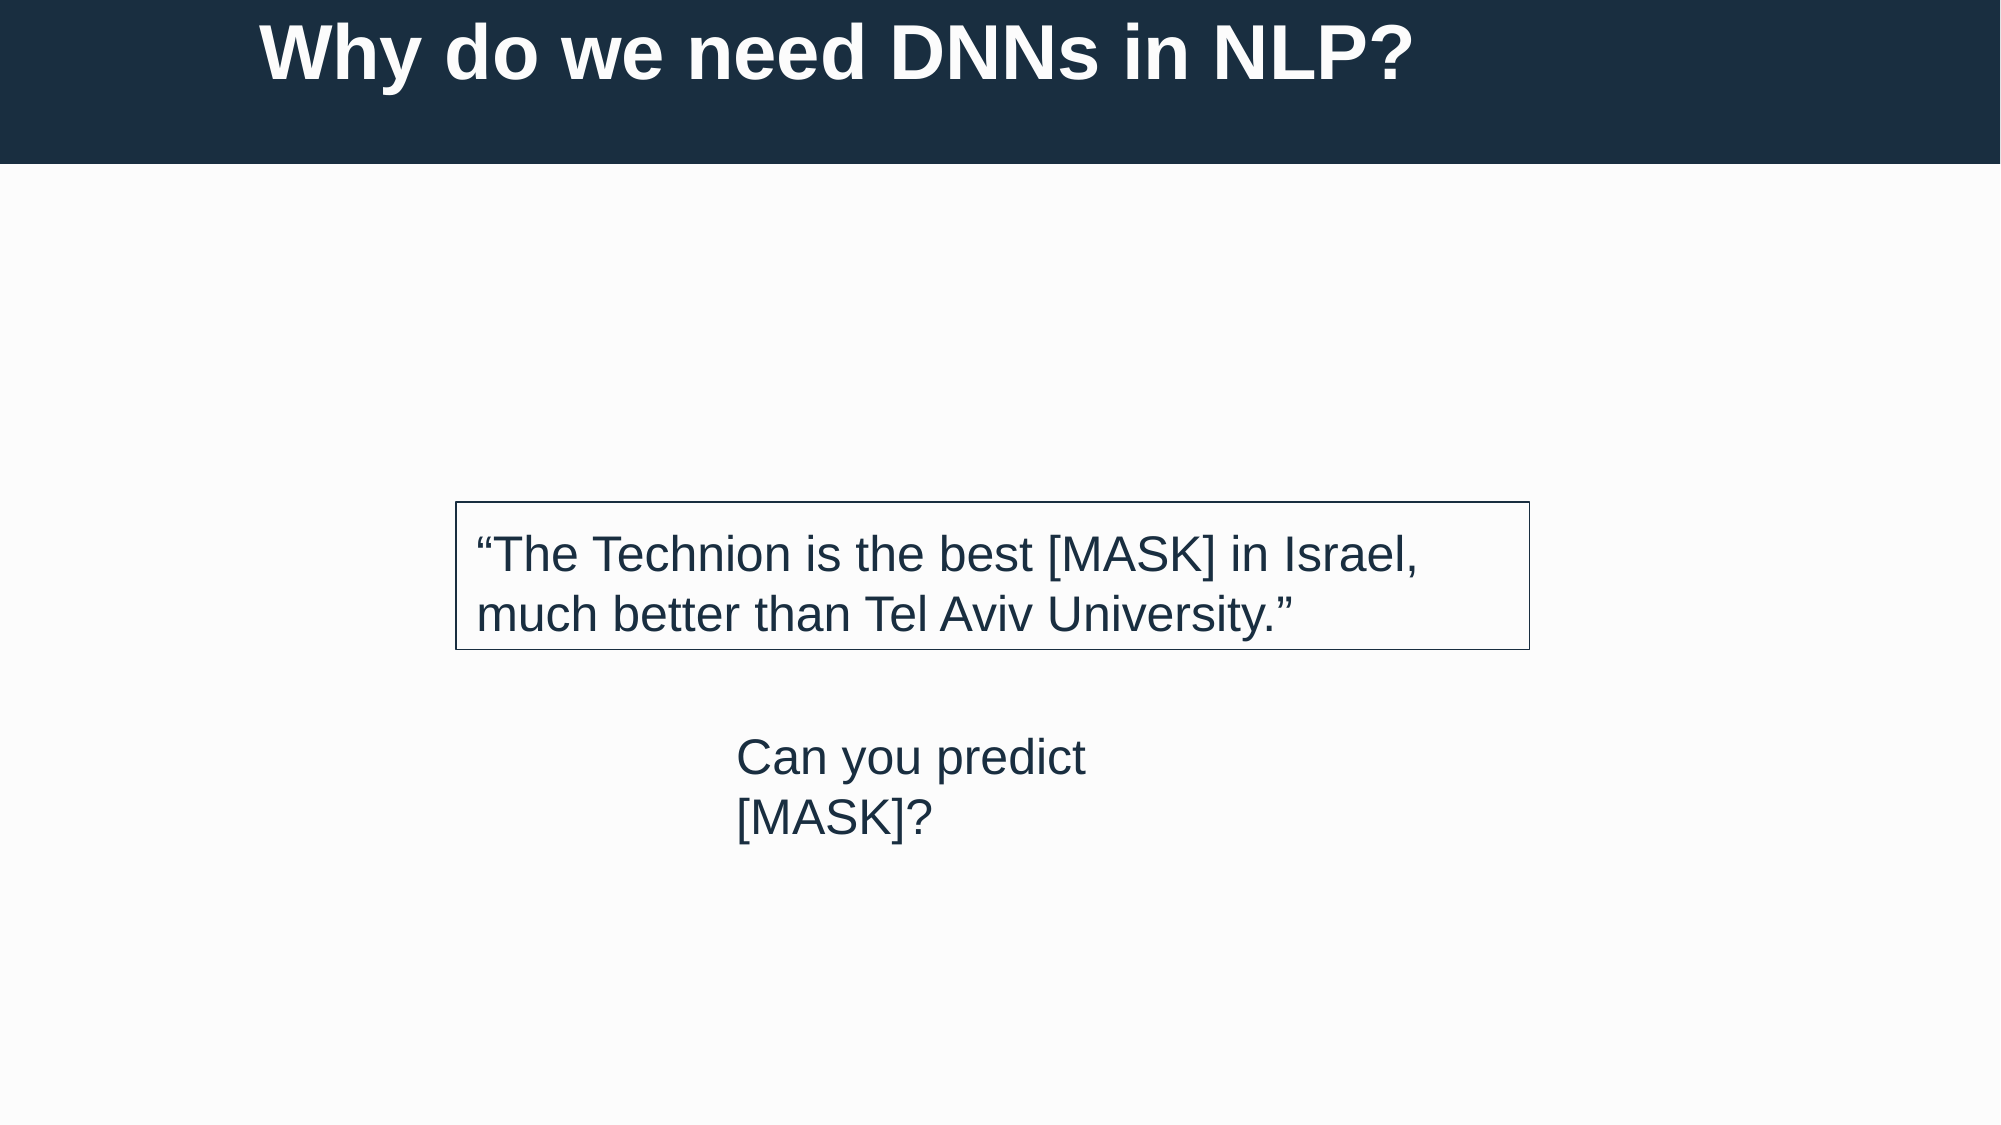

# Why do we need DNNs in NLP?
“The Technion is the best [MASK] in Israel, much better than Tel Aviv University.”
Can you predict [MASK]?